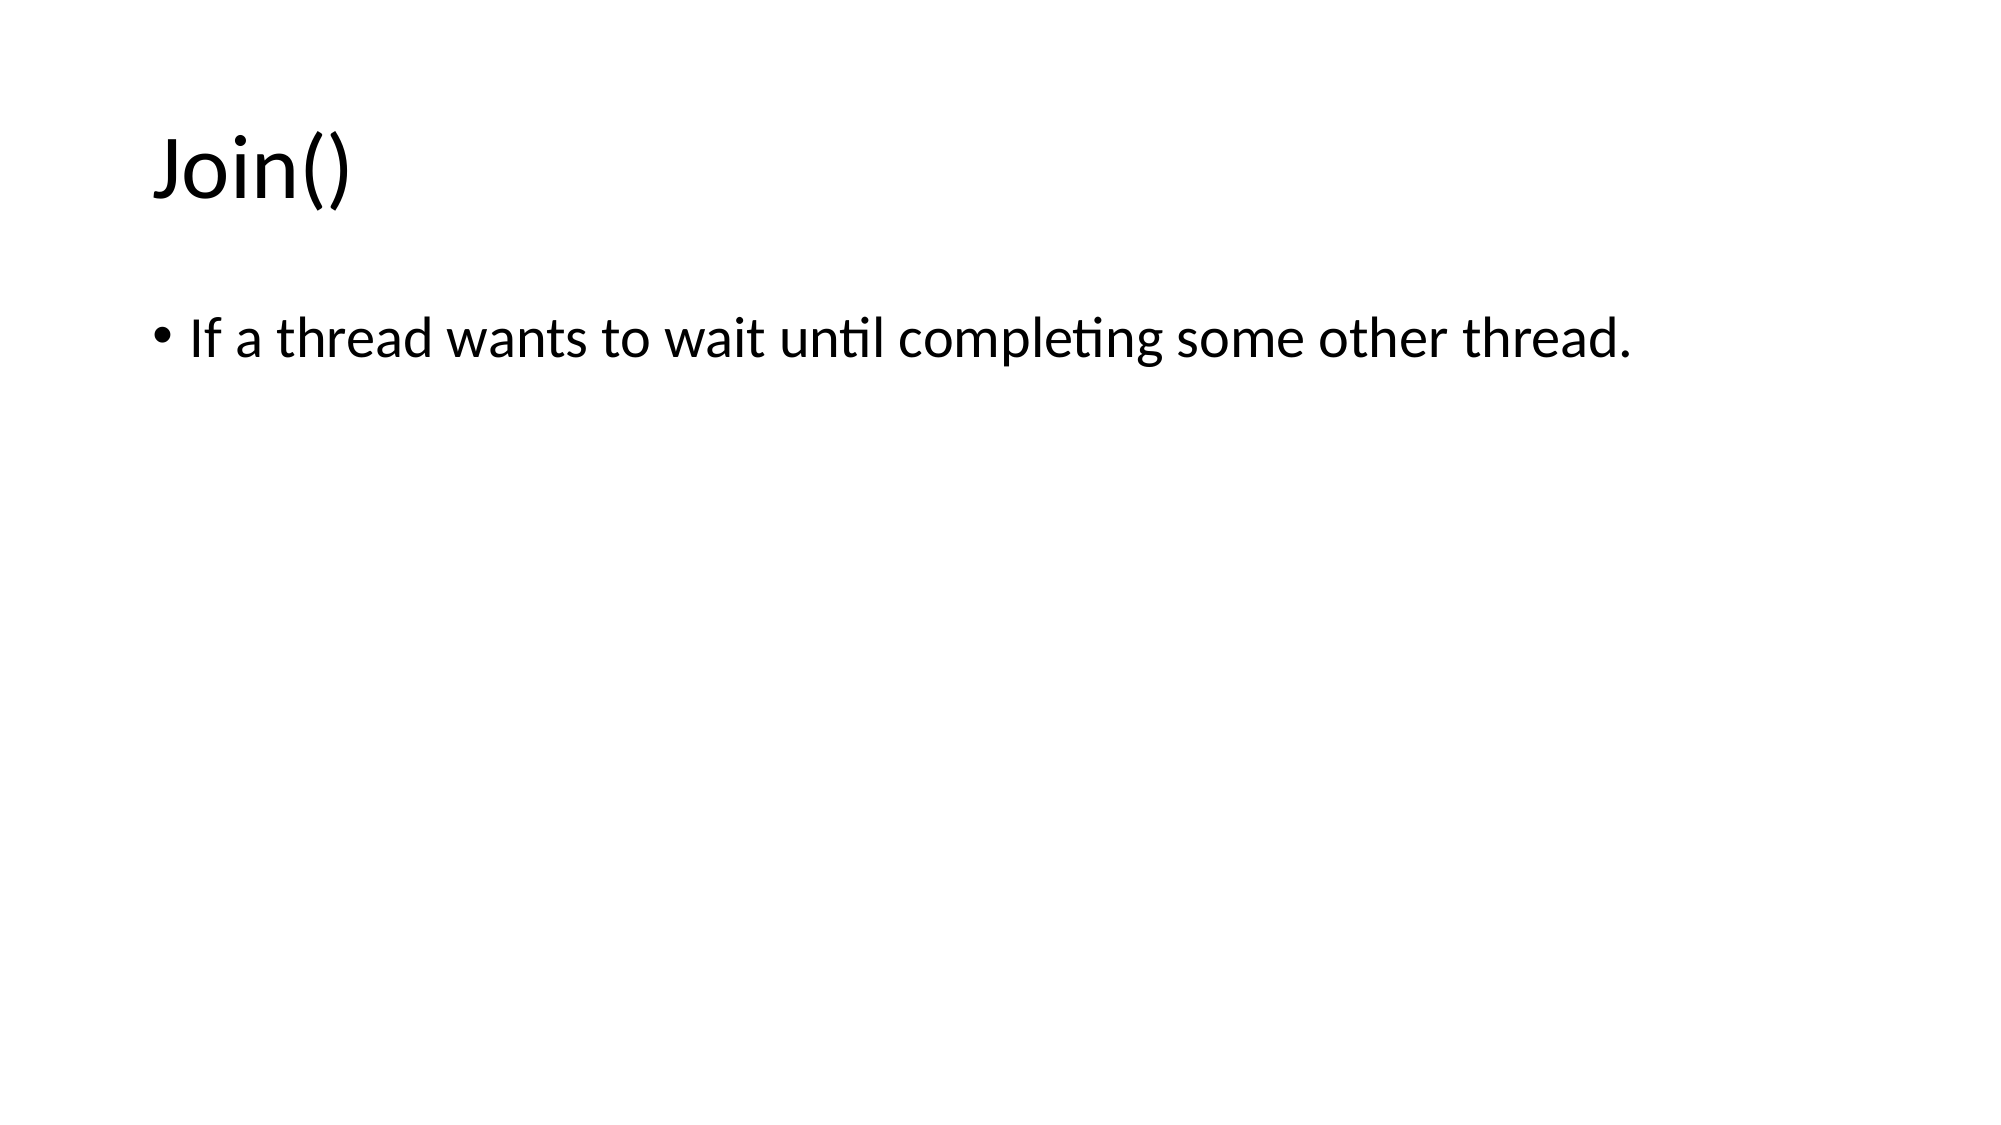

# Join()
If a thread wants to wait until completing some other thread.